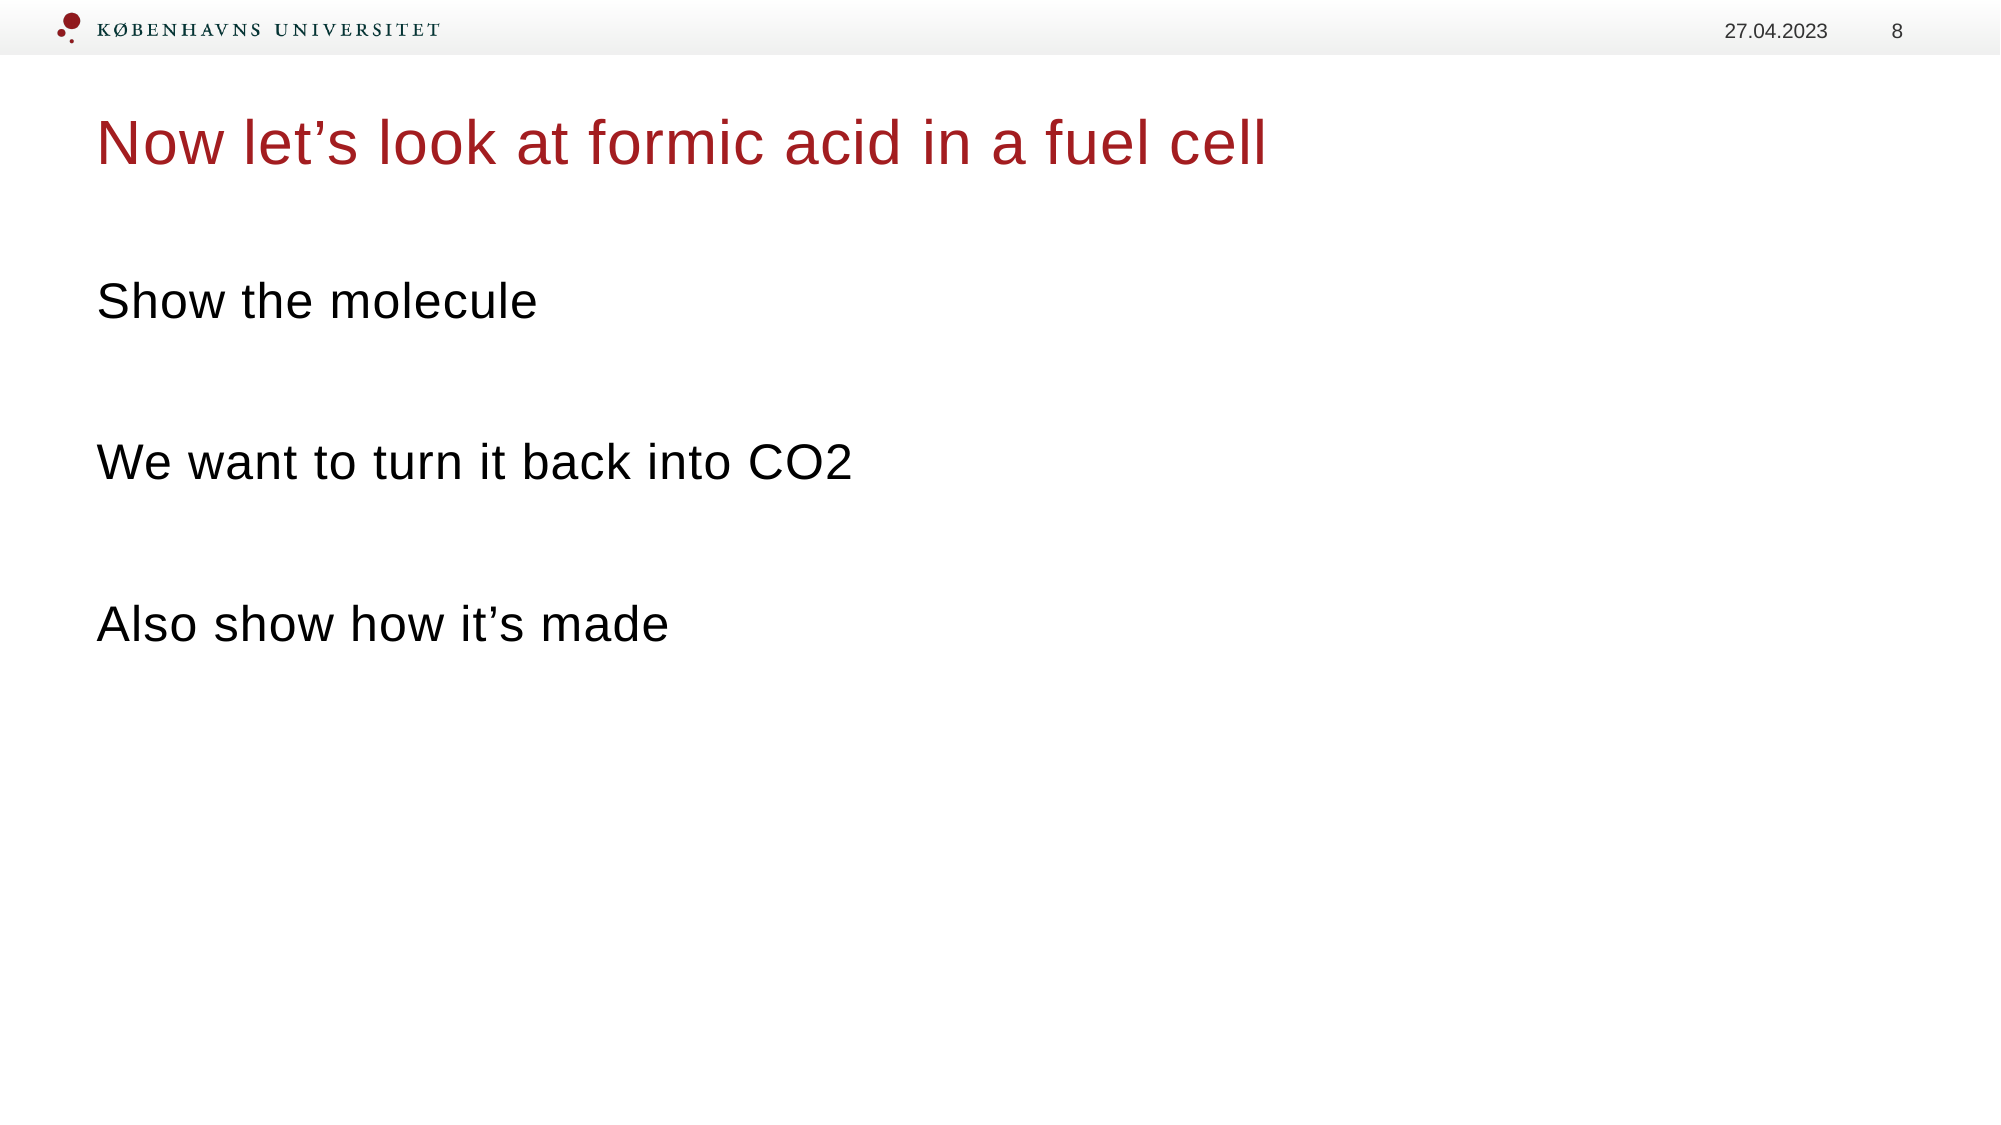

27.04.2023
8
# Now let’s look at formic acid in a fuel cell
Show the molecule

We want to turn it back into CO2

Also show how it’s made